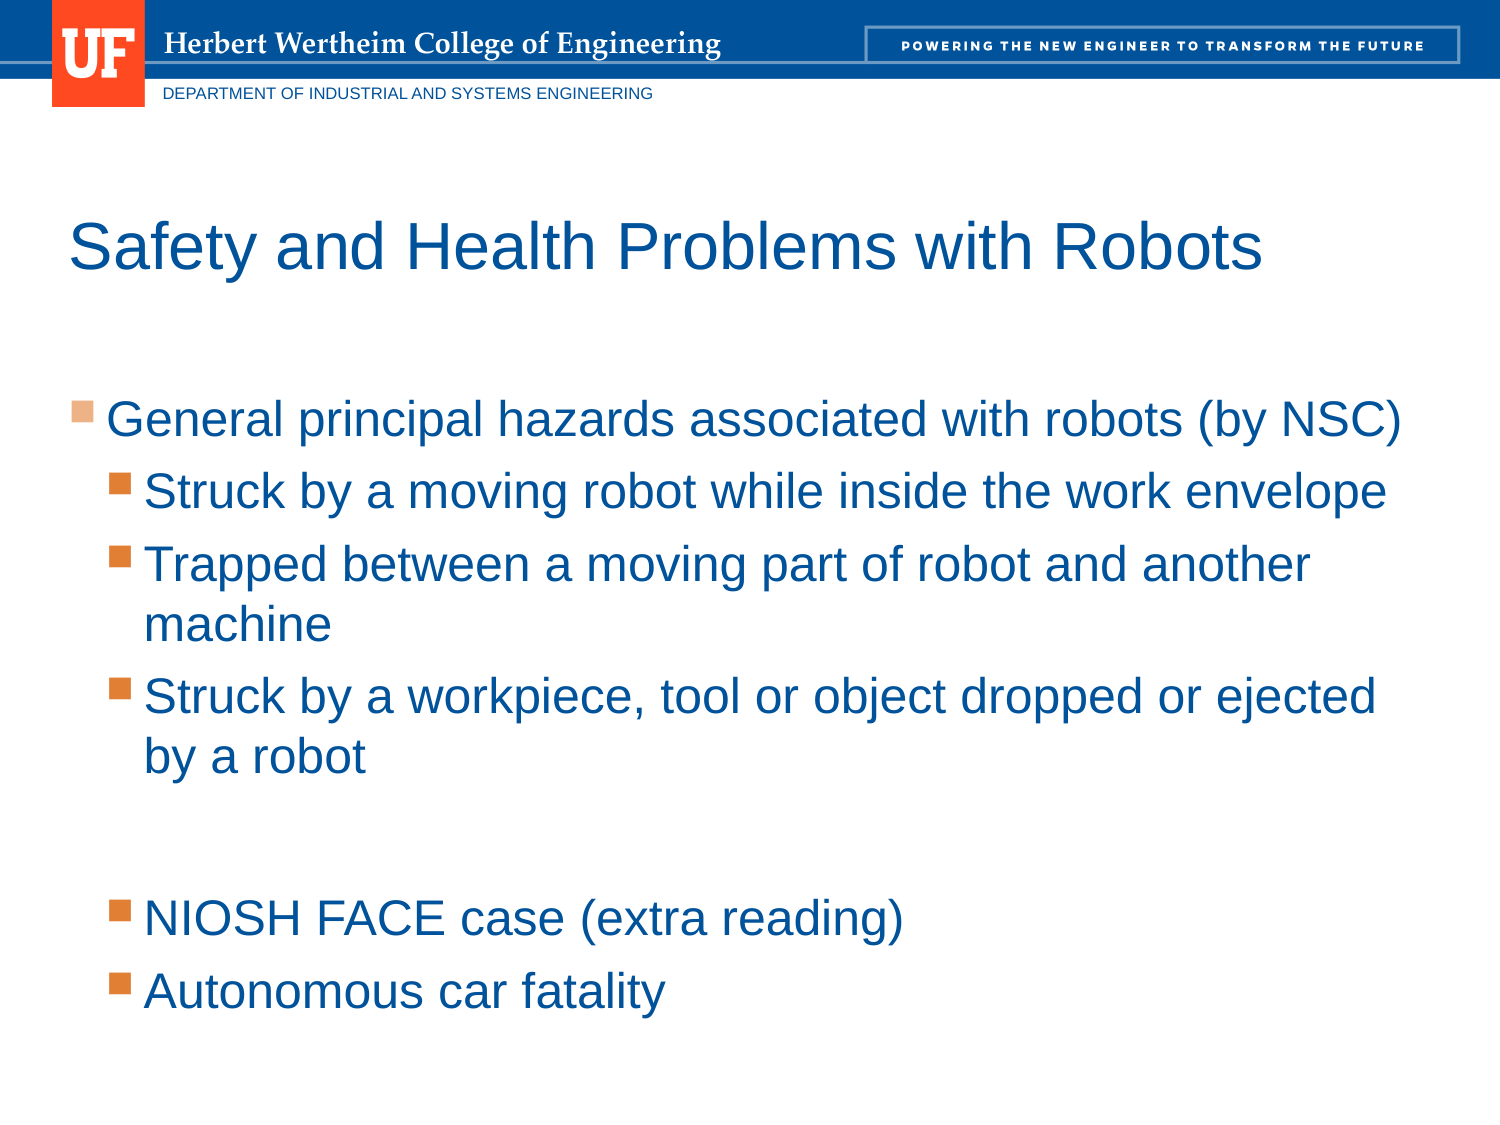

# Safety and Health Problems with Robots
General principal hazards associated with robots (by NSC)
Struck by a moving robot while inside the work envelope
Trapped between a moving part of robot and another machine
Struck by a workpiece, tool or object dropped or ejected by a robot

NIOSH FACE case (extra reading)
Autonomous car fatality